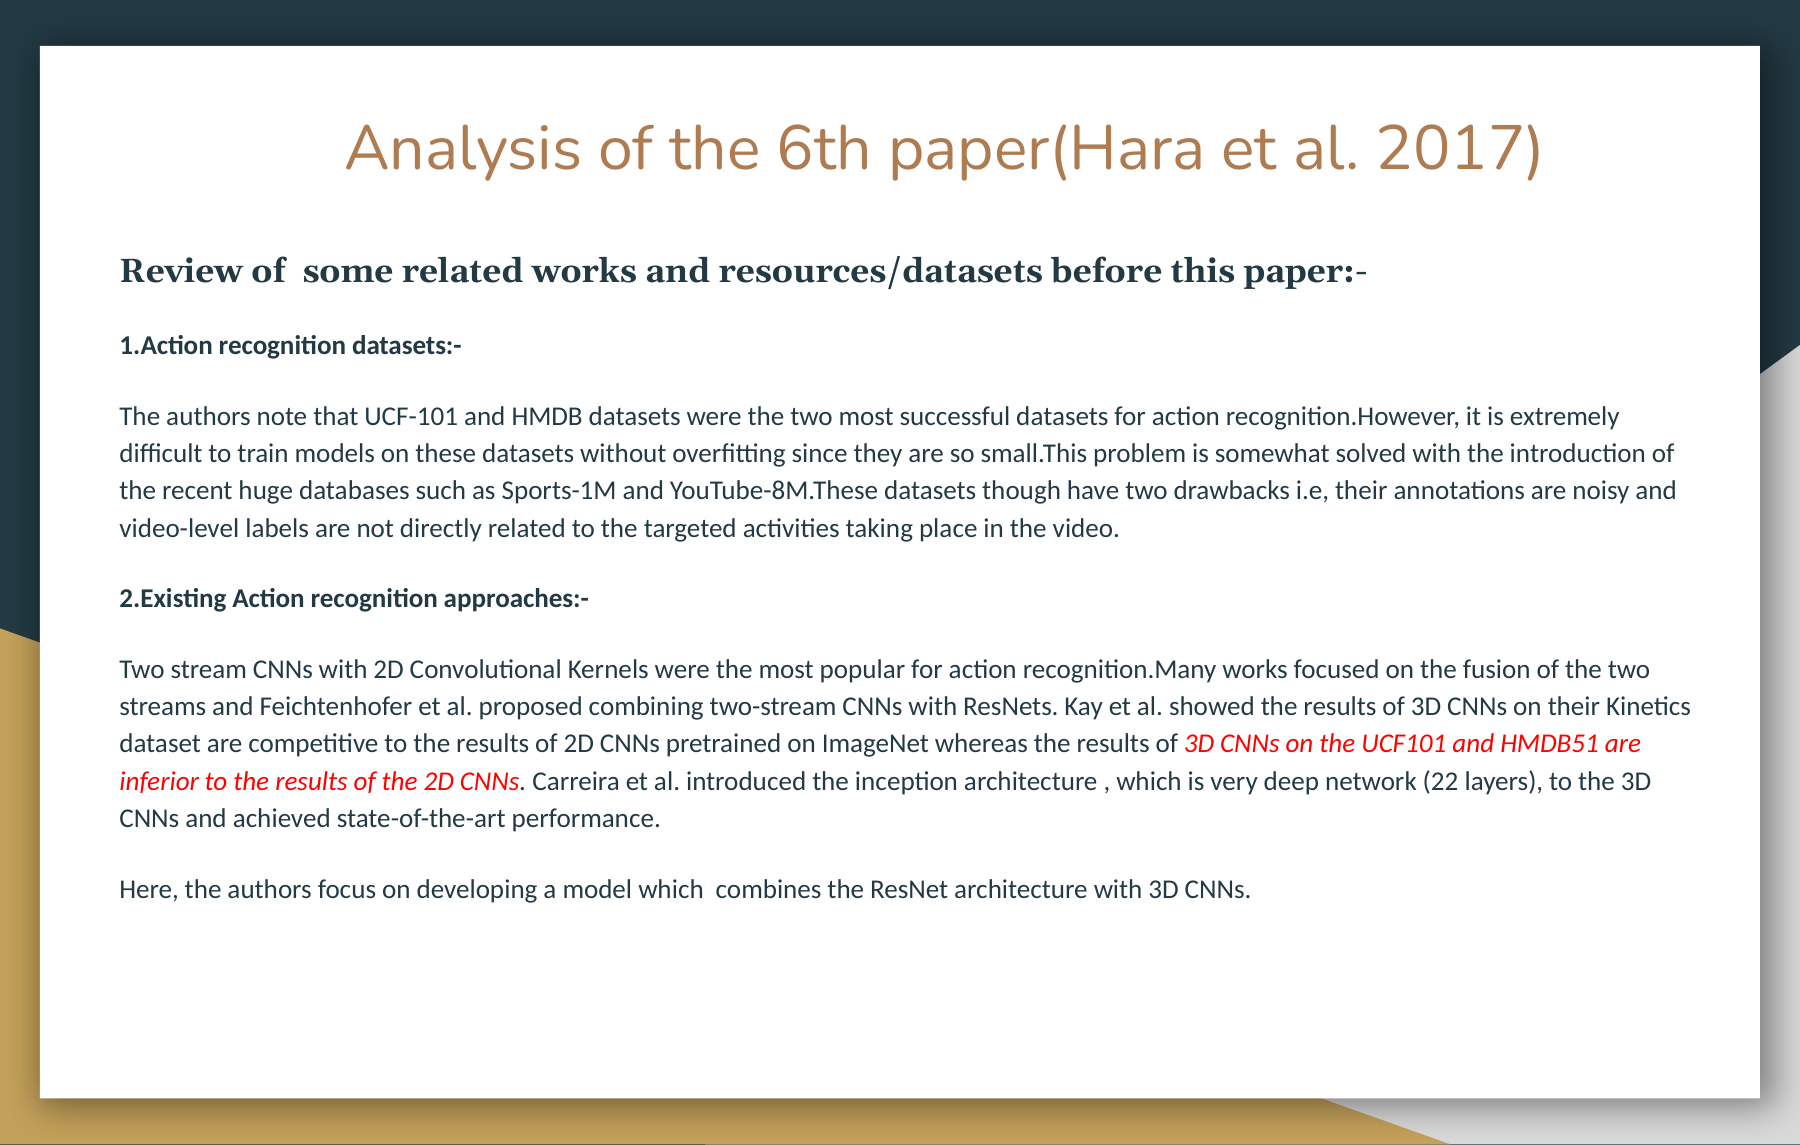

# Analysis of the 6th paper(Hara et al. 2017)

Review of  some related works and resources/datasets before this paper:-
1.Action recognition datasets:-
The authors note that UCF-101 and HMDB datasets were the two most successful datasets for action recognition.However, it is extremely difficult to train models on these datasets without overfitting since they are so small.This problem is somewhat solved with the introduction of the recent huge databases such as Sports-1M and YouTube-8M.These datasets though have two drawbacks i.e, their annotations are noisy and video-level labels are not directly related to the targeted activities taking place in the video.
2.Existing Action recognition approaches:-
Two stream CNNs with 2D Convolutional Kernels were the most popular for action recognition.Many works focused on the fusion of the two streams and Feichtenhofer et al. proposed combining two-stream CNNs with ResNets. Kay et al. showed the results of 3D CNNs on their Kinetics dataset are competitive to the results of 2D CNNs pretrained on ImageNet whereas the results of 3D CNNs on the UCF101 and HMDB51 are inferior to the results of the 2D CNNs. Carreira et al. introduced the inception architecture , which is very deep network (22 layers), to the 3D CNNs and achieved state-of-the-art performance.
Here, the authors focus on developing a model which  combines the ResNet architecture with 3D CNNs.